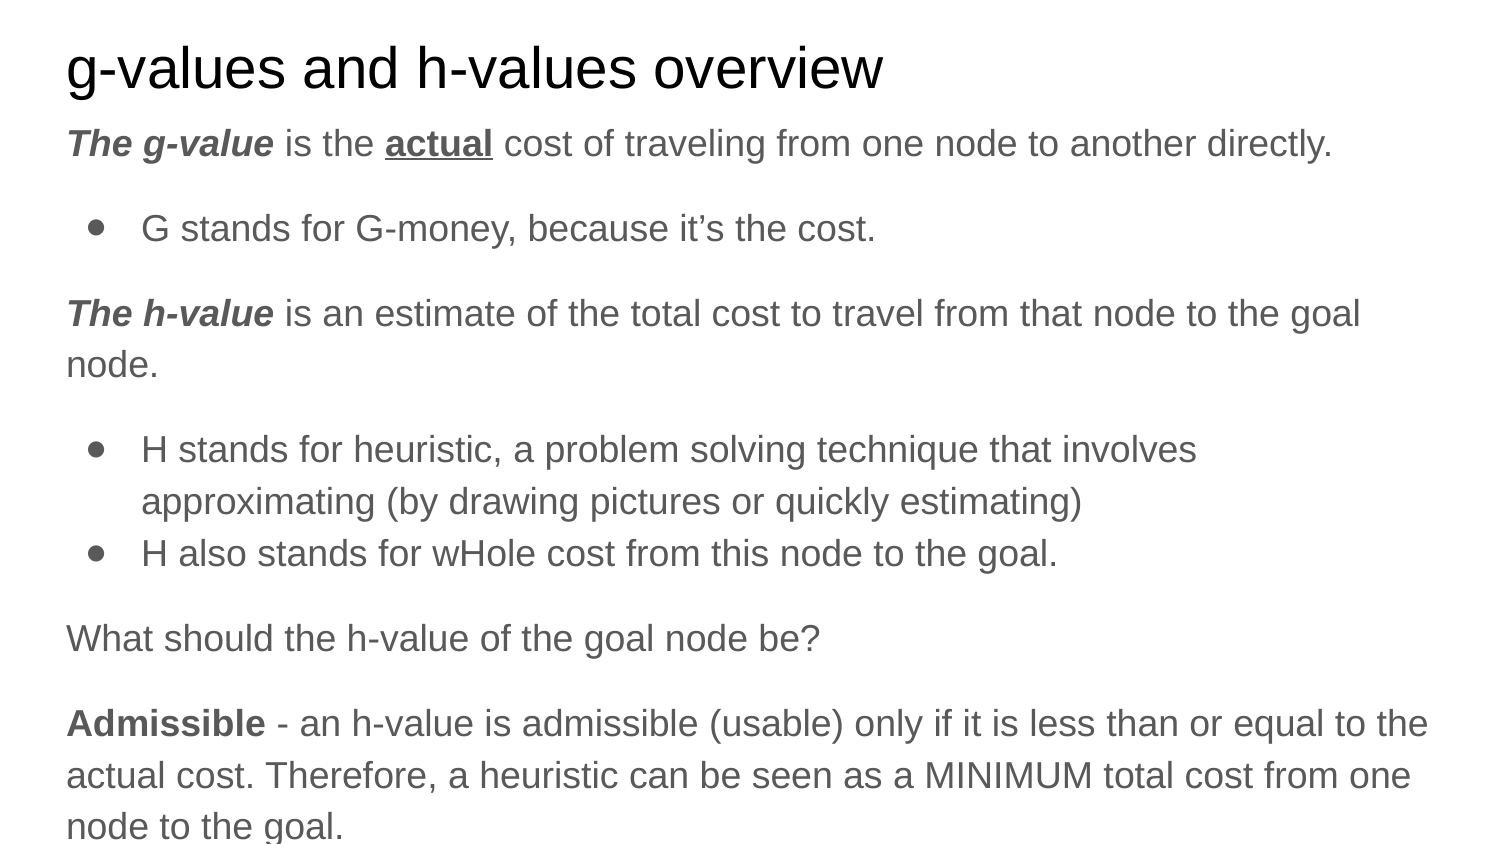

# g-values and h-values overview
The g-value is the actual cost of traveling from one node to another directly.
G stands for G-money, because it’s the cost.
The h-value is an estimate of the total cost to travel from that node to the goal node.
H stands for heuristic, a problem solving technique that involves approximating (by drawing pictures or quickly estimating)
H also stands for wHole cost from this node to the goal.
What should the h-value of the goal node be?
Admissible - an h-value is admissible (usable) only if it is less than or equal to the actual cost. Therefore, a heuristic can be seen as a MINIMUM total cost from one node to the goal.